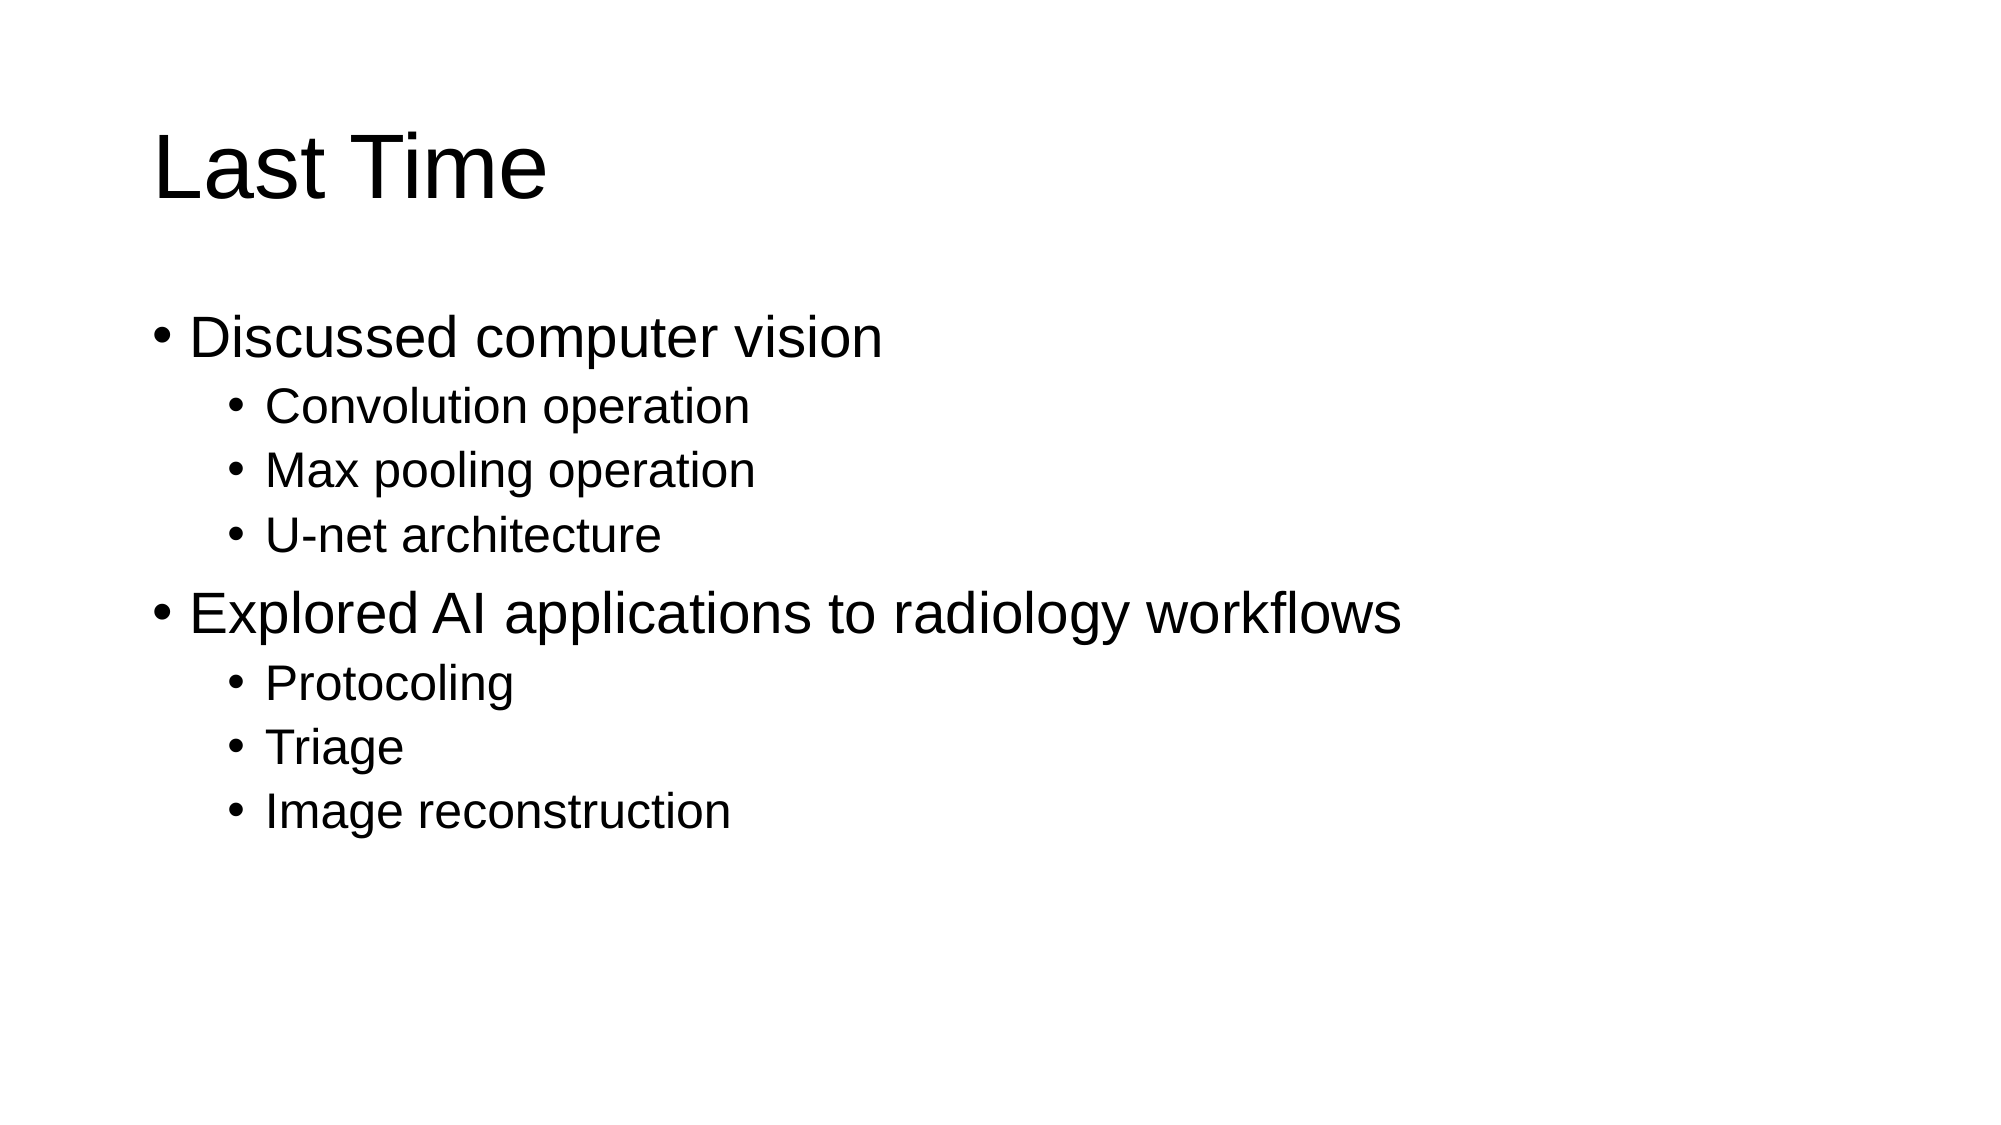

# Last Time
Discussed computer vision
Convolution operation
Max pooling operation
U-net architecture
Explored AI applications to radiology workflows
Protocoling
Triage
Image reconstruction